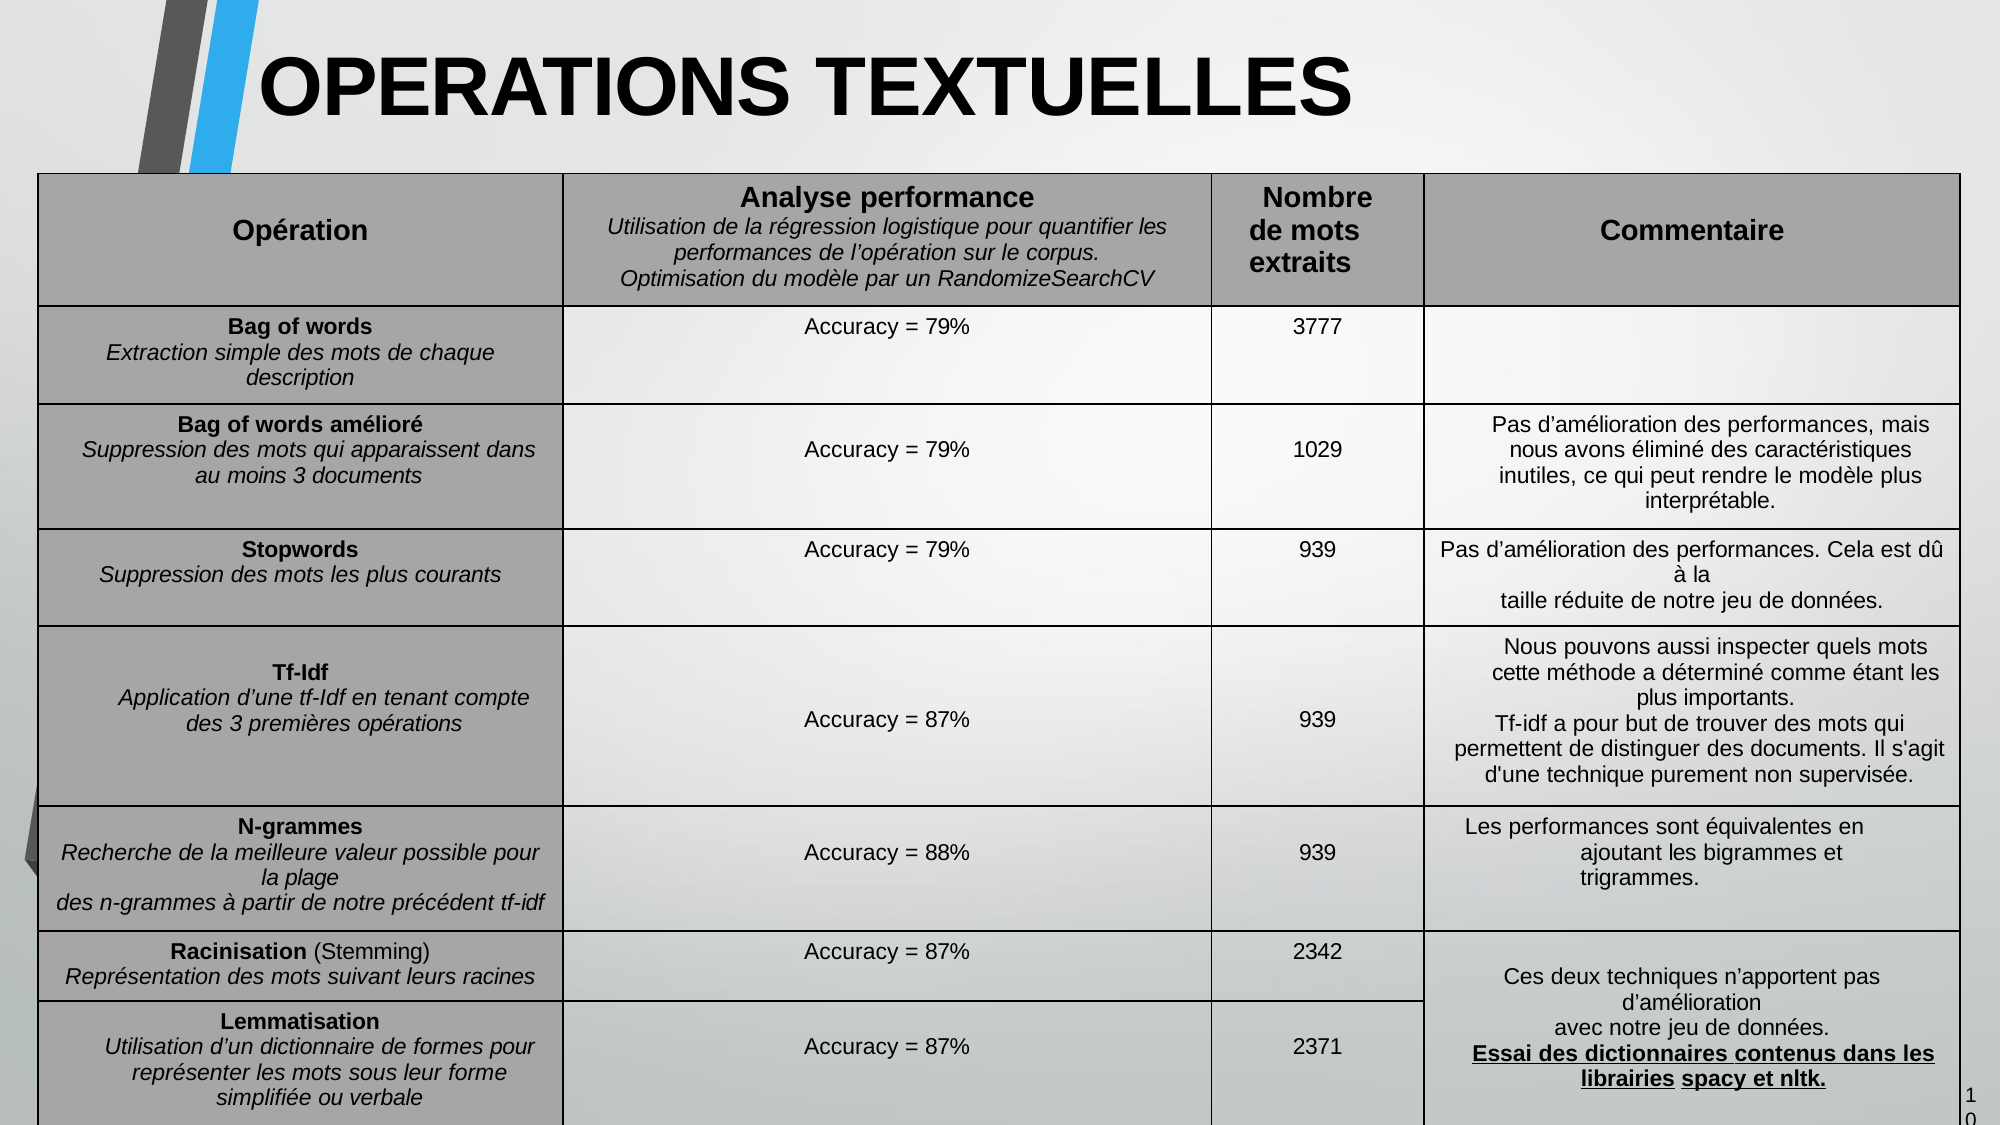

# OPERATIONS TEXTUELLES
| Opération | Analyse performance Utilisation de la régression logistique pour quantifier les performances de l’opération sur le corpus. Optimisation du modèle par un RandomizeSearchCV | Nombre de mots extraits | Commentaire |
| --- | --- | --- | --- |
| Bag of words Extraction simple des mots de chaque description | Accuracy = 79% | 3777 |  |
| Bag of words amélioré Suppression des mots qui apparaissent dans au moins 3 documents | Accuracy = 79% | 1029 | Pas d’amélioration des performances, mais nous avons éliminé des caractéristiques inutiles, ce qui peut rendre le modèle plus interprétable. |
| Stopwords Suppression des mots les plus courants | Accuracy = 79% | 939 | Pas d’amélioration des performances. Cela est dû à la taille réduite de notre jeu de données. |
| Tf-Idf Application d’une tf-Idf en tenant compte des 3 premières opérations | Accuracy = 87% | 939 | Nous pouvons aussi inspecter quels mots cette méthode a déterminé comme étant les plus importants. Tf-idf a pour but de trouver des mots qui permettent de distinguer des documents. Il s'agit d'une technique purement non supervisée. |
| N-grammes Recherche de la meilleure valeur possible pour la plage des n-grammes à partir de notre précédent tf-idf | Accuracy = 88% | 939 | Les performances sont équivalentes en ajoutant les bigrammes et trigrammes. |
| Racinisation (Stemming) Représentation des mots suivant leurs racines | Accuracy = 87% | 2342 | Ces deux techniques n’apportent pas d’amélioration avec notre jeu de données. Essai des dictionnaires contenus dans les librairies spacy et nltk. |
| Lemmatisation Utilisation d’un dictionnaire de formes pour représenter les mots sous leur forme simplifiée ou verbale | Accuracy = 87% | 2371 |  |
10